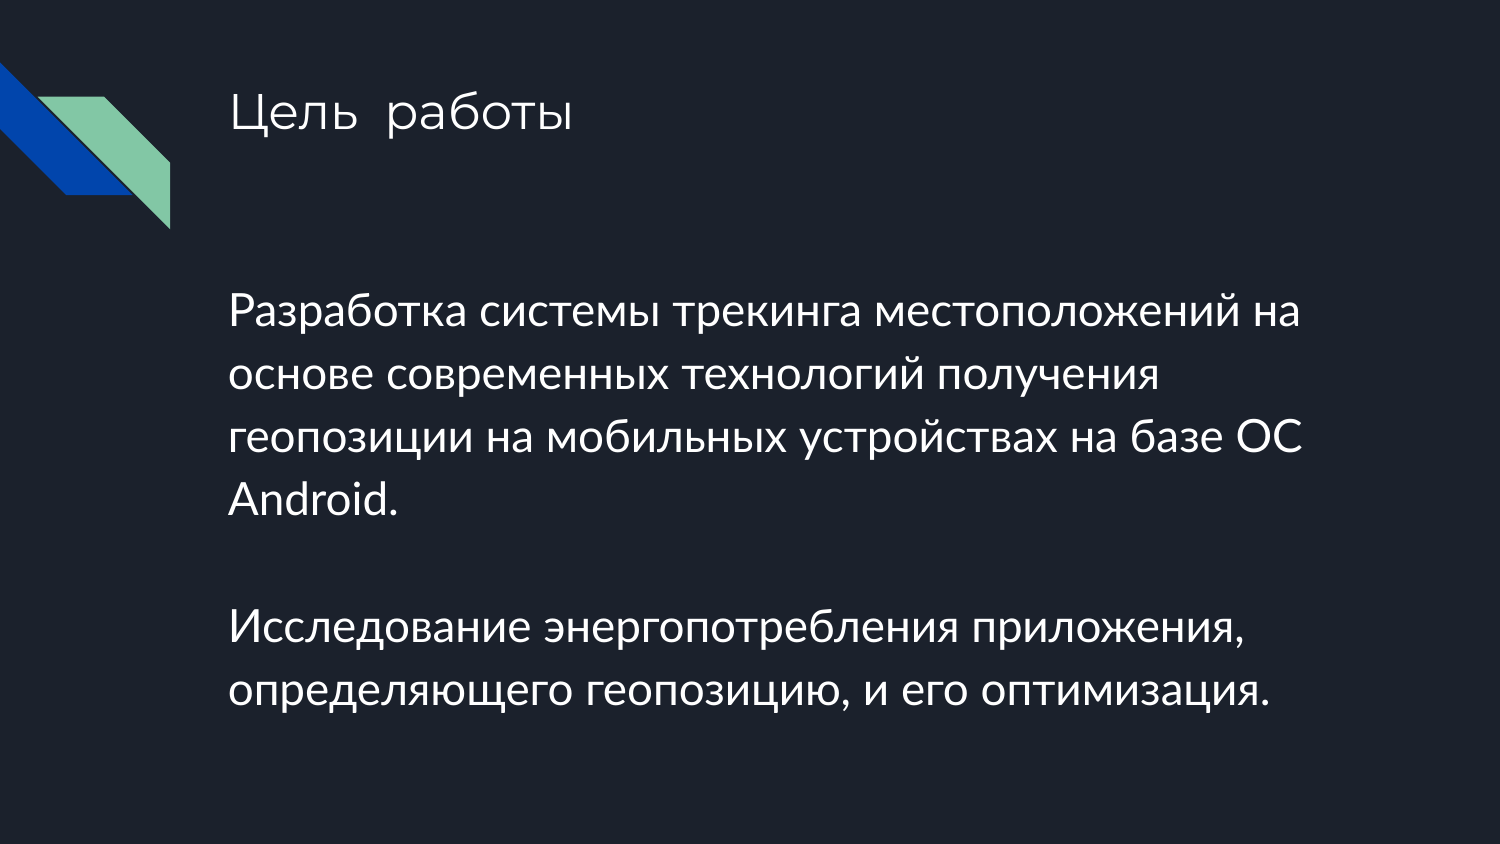

# Цель  работы
Разработка системы трекинга местоположений на основе современных технологий получения геопозиции на мобильных устройствах на базе ОС Android.

Исследование энергопотребления приложения, определяющего геопозицию, и его оптимизация.